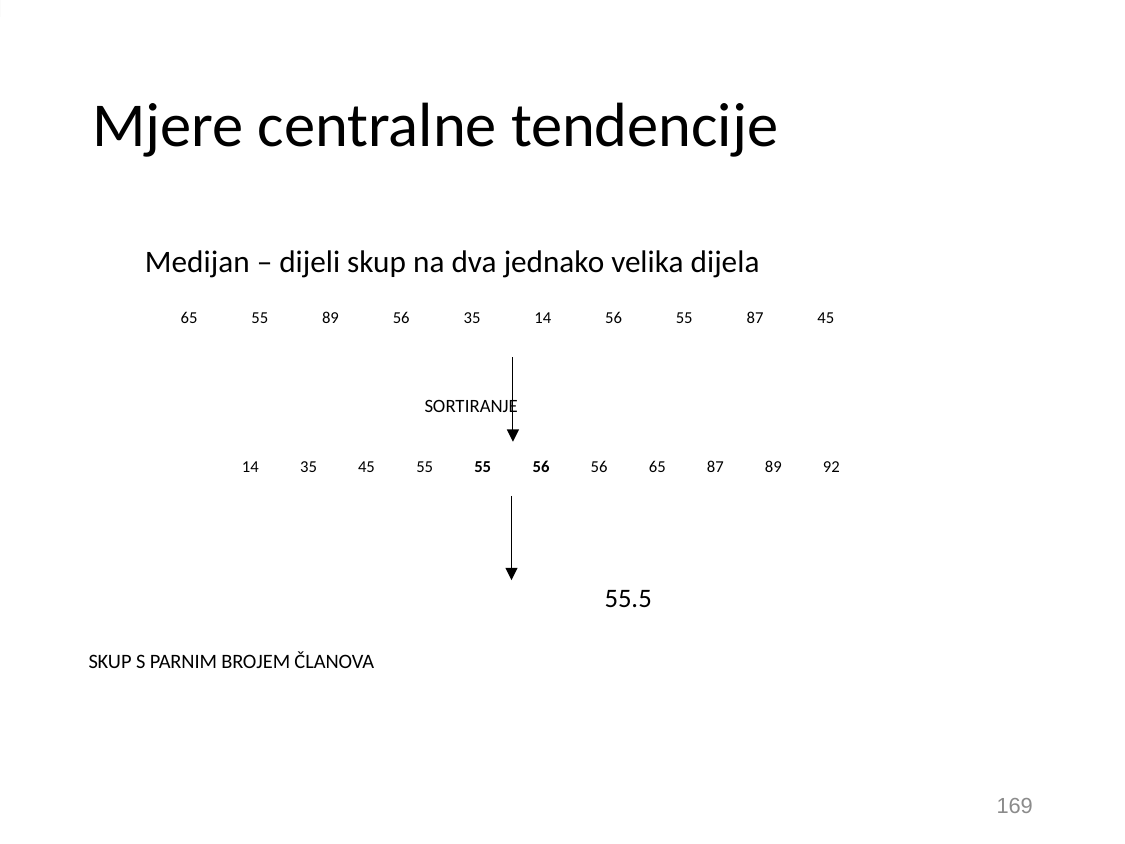

# Mjere centralne tendencije

Medijan – dijeli skup na dva jednako velika dijela

	                        SORTIRANJE

			           55.5

SKUP S PARNIM BROJEM ČLANOVA
| 65 | 55 | 89 | 56 | 35 | 14 | 56 | 55 | 87 | 45 |
| --- | --- | --- | --- | --- | --- | --- | --- | --- | --- |
| 14 | 35 | 45 | 55 | 55 | 56 | 56 | 65 | 87 | 89 | 92 |
| --- | --- | --- | --- | --- | --- | --- | --- | --- | --- | --- |
169